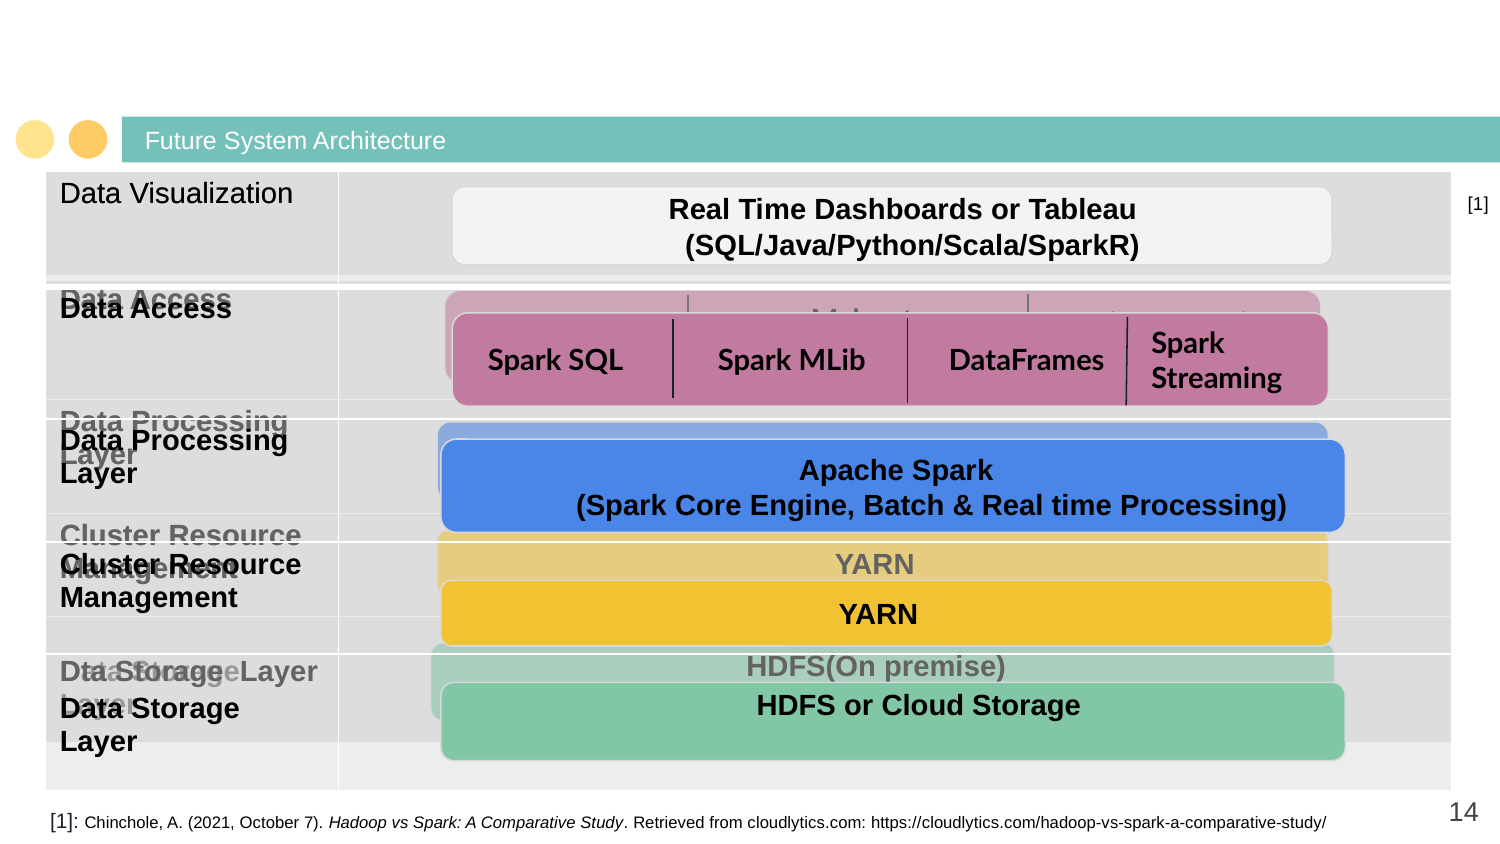

# Future System Architecture
| Data Visualization |  |
| --- | --- |
| Data Access |  |
| Data Processing Layer |  |
| Cluster Resource Management |  |
| Data Storage Layer |  |
| Data Visualization |  |
| --- | --- |
| Data Access |  |
| Data Processing Layer |  |
| Cluster Resource Management |  |
| Dta Storage Layer |  |
| Data Visualization |  |
| --- | --- |
| Data Access |  |
| Data Processing Layer |  |
| Cluster Resource Management |  |
| Data Storage Layer |  |
[1]
                        Real Time Dashboards or Tableau
                                         (Java, C++, Python)
                        Real Time Dashboards or Tableau
                          (SQL/Java/Python/Scala/SparkR)

            Mahout
(Machine Learning)

Pig (DataFlow)
Hive (SQL)
Spark Streaming

Spark SQL
  Spark MLib
 DataFrames
                                             MapReduce
                                         Apache Spark
              (Spark Core Engine, Batch & Real time Processing)

                                              YARN

                                              YARN

                                    HDFS(On premise)
                           (Hadoop Distributed File System)
                                    HDFS or Cloud Storage

14
[1]: Chinchole, A. (2021, October 7). Hadoop vs Spark: A Comparative Study. Retrieved from cloudlytics.com: https://cloudlytics.com/hadoop-vs-spark-a-comparative-study/